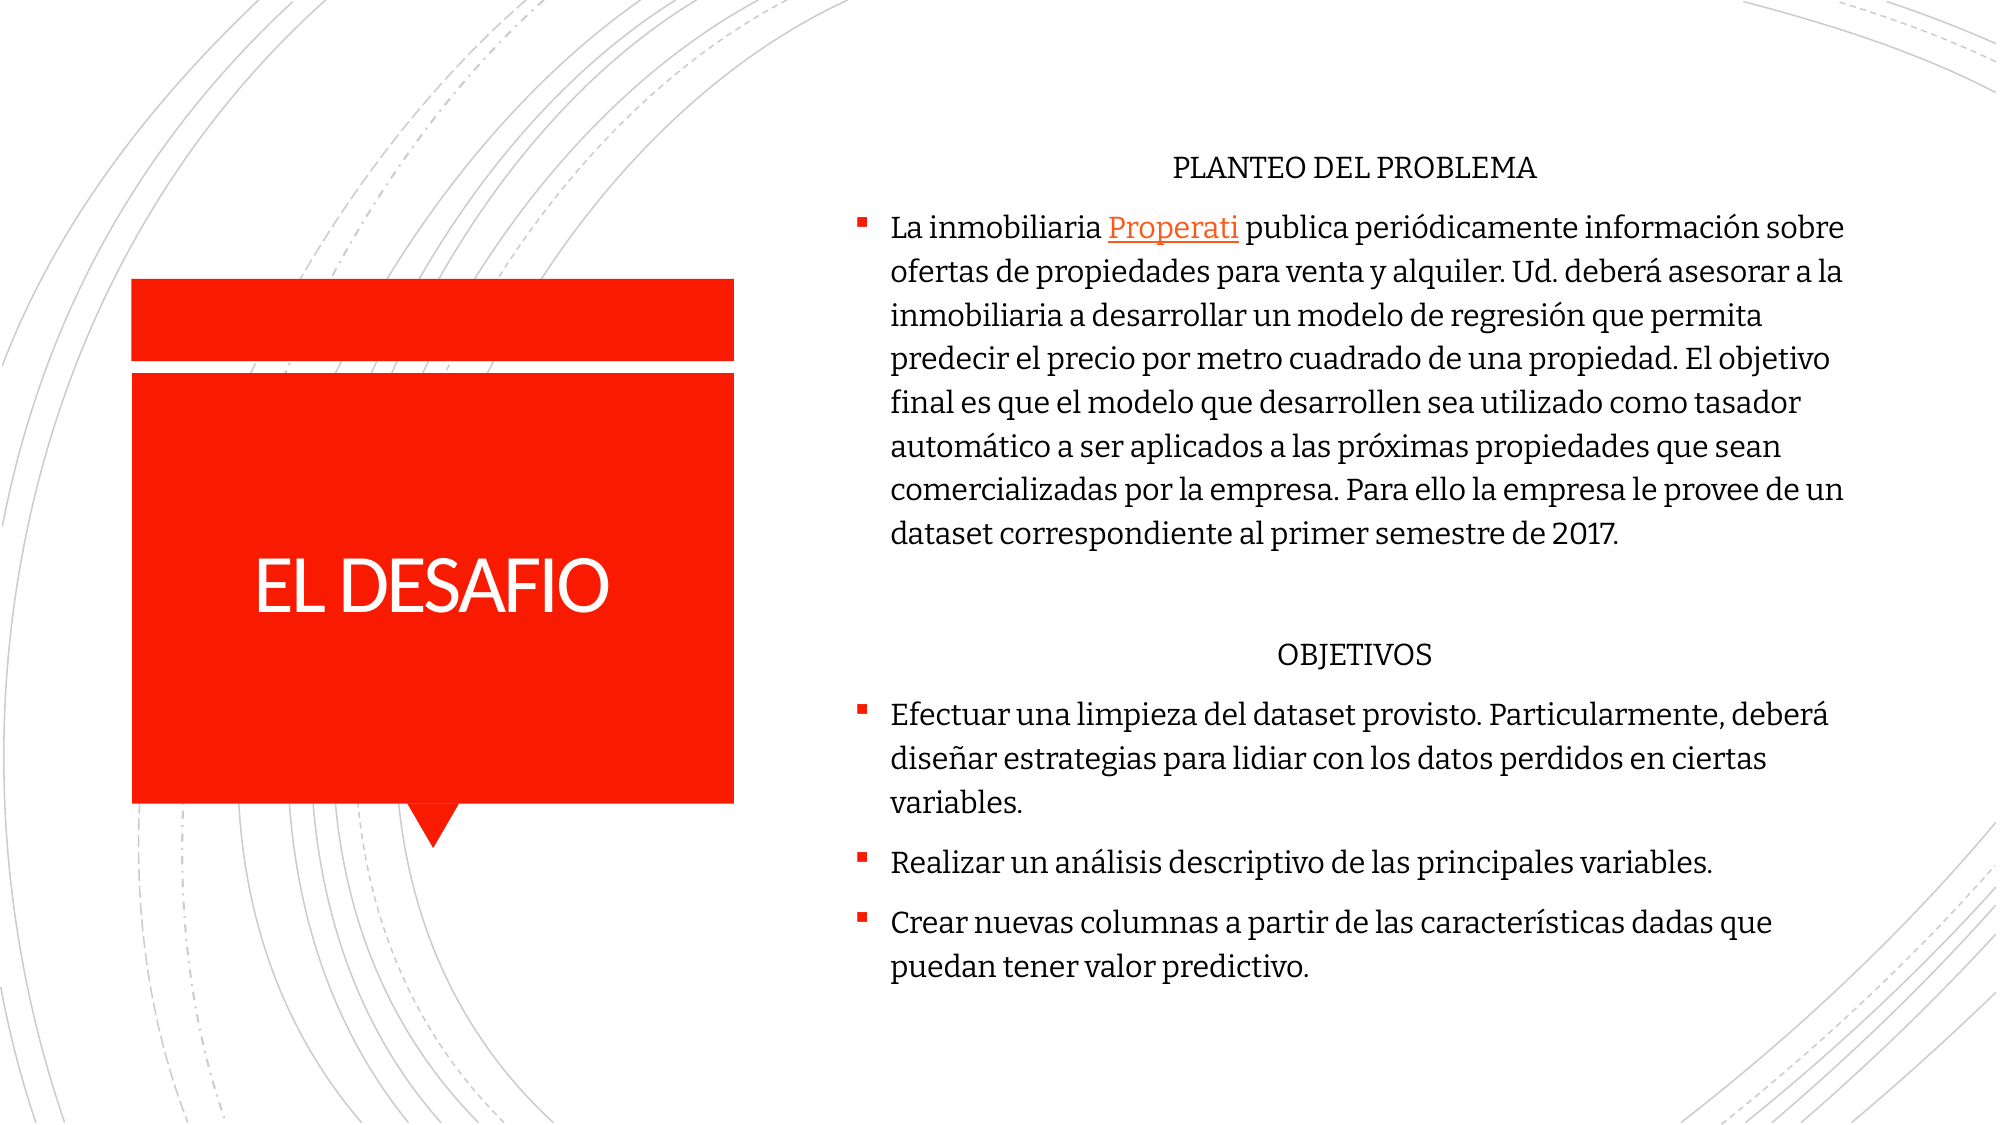

PLANTEO DEL PROBLEMA
La inmobiliaria Properati publica periódicamente información sobre ofertas de propiedades para venta y alquiler. Ud. deberá asesorar a la inmobiliaria a desarrollar un modelo de regresión que permita predecir el precio por metro cuadrado de una propiedad. El objetivo final es que el modelo que desarrollen sea utilizado como tasador automático a ser aplicados a las próximas propiedades que sean comercializadas por la empresa. Para ello la empresa le provee de un dataset correspondiente al primer semestre de 2017.

OBJETIVOS
Efectuar una limpieza del dataset provisto. Particularmente, deberá diseñar estrategias para lidiar con los datos perdidos en ciertas variables.
Realizar un análisis descriptivo de las principales variables.
Crear nuevas columnas a partir de las características dadas que puedan tener valor predictivo.
# EL DESAFIO